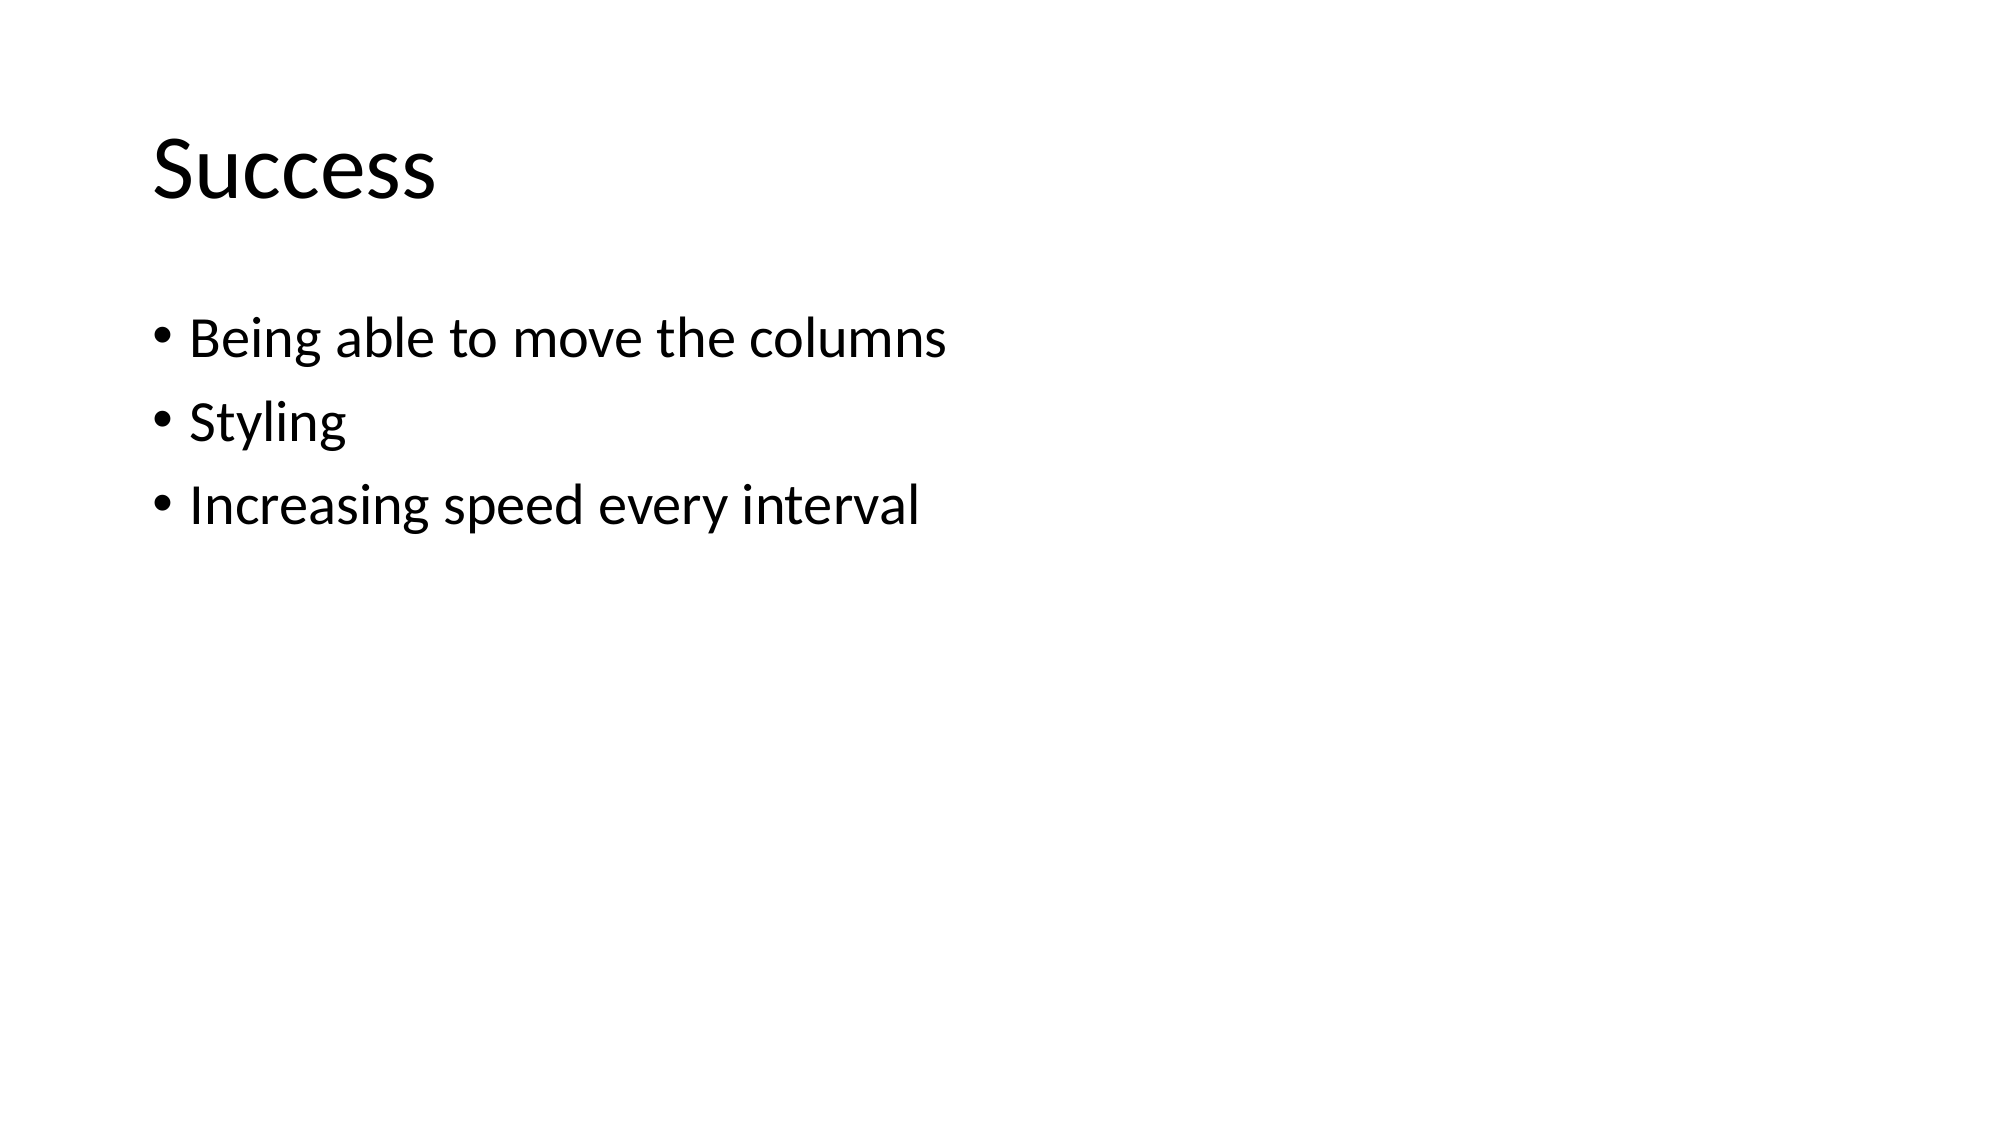

# Success
Being able to move the columns
Styling
Increasing speed every interval